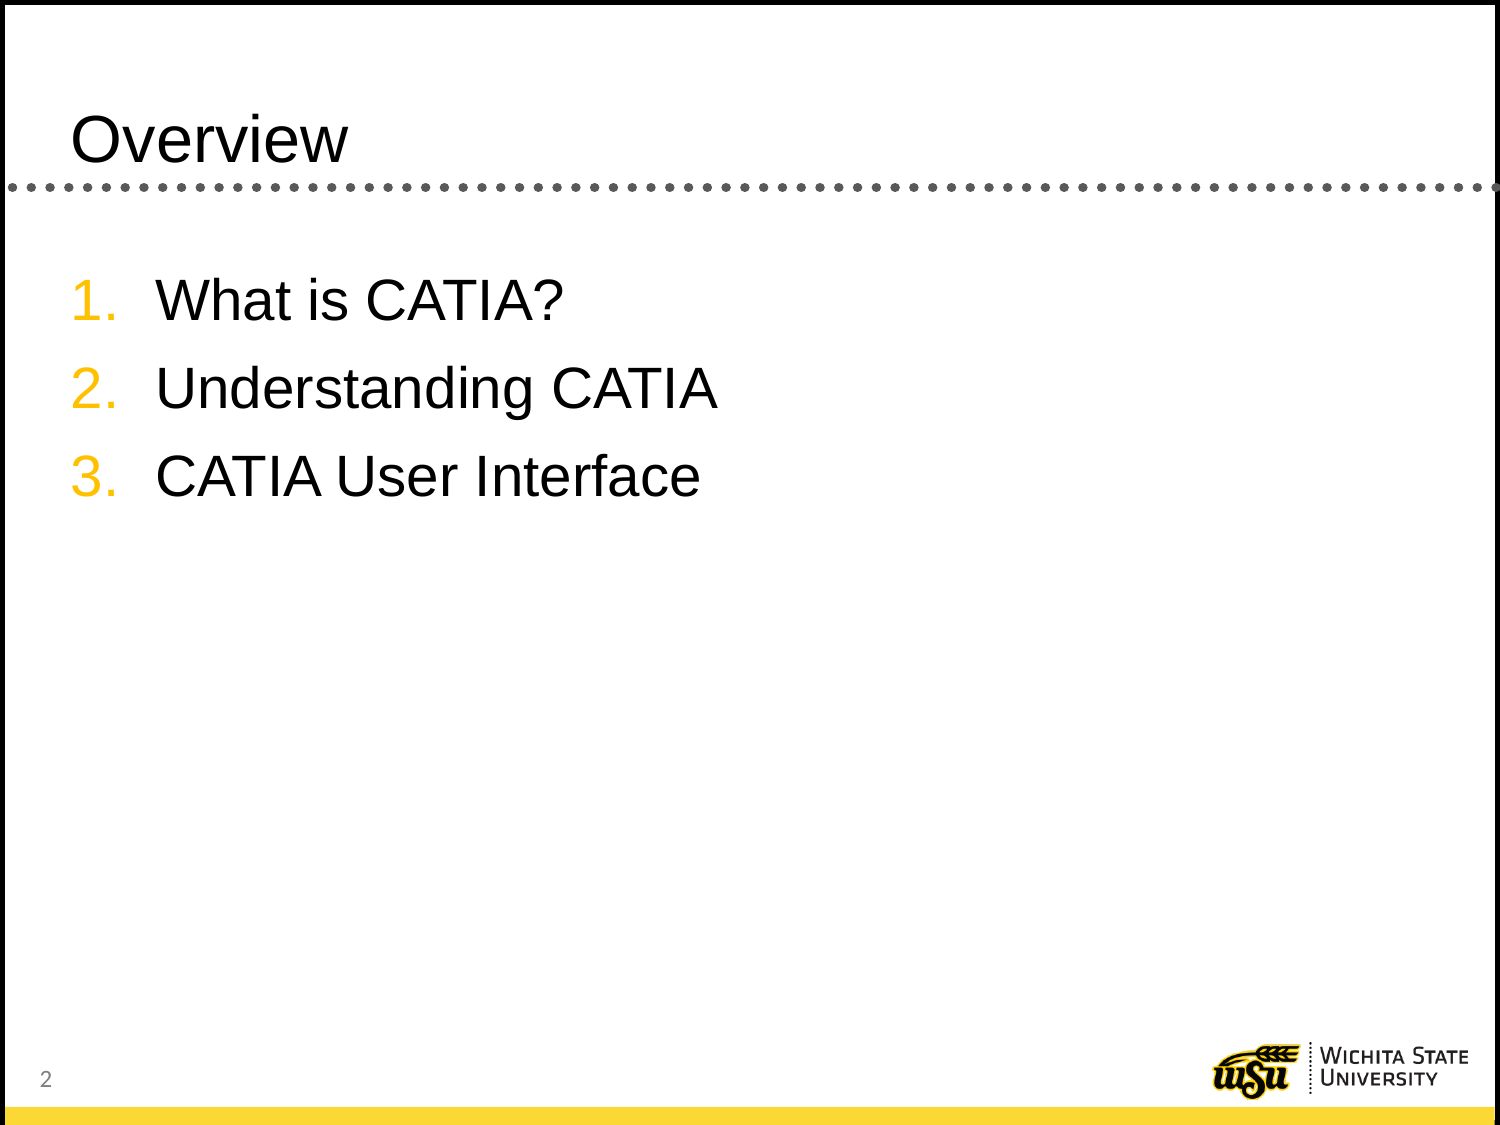

# Overview
What is CATIA?
Understanding CATIA
CATIA User Interface